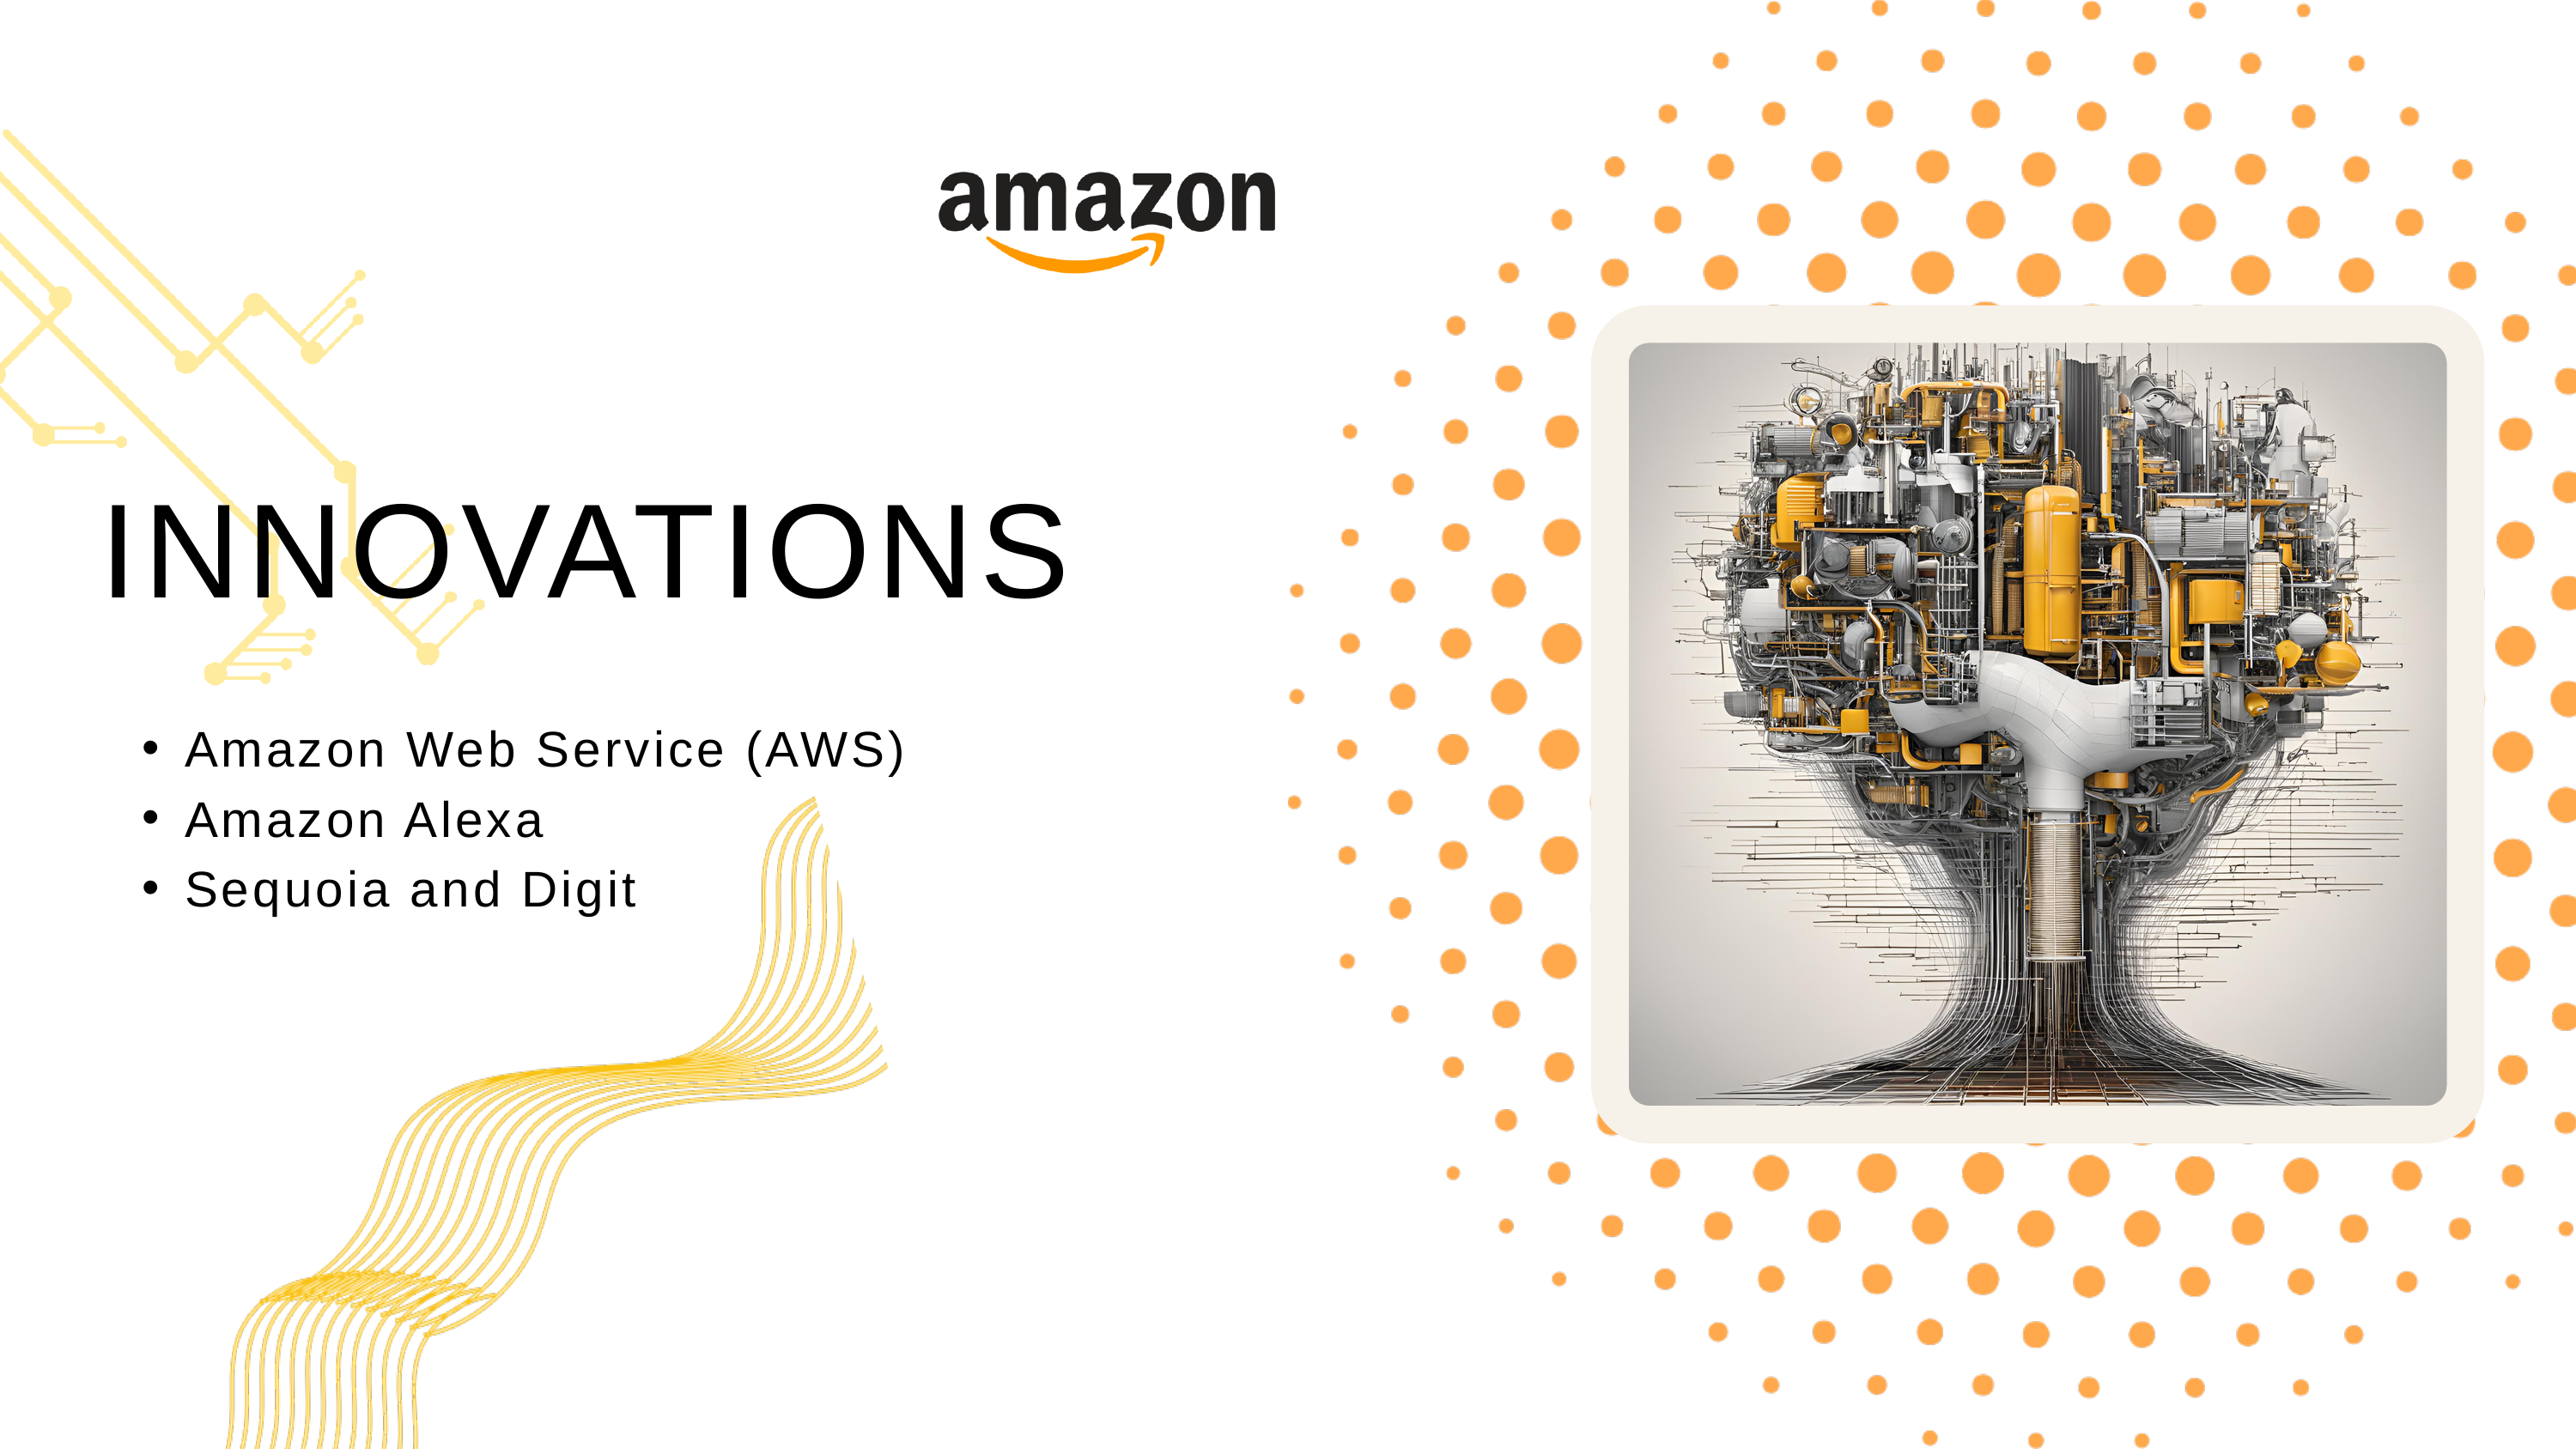

INNOVATIONS
Amazon Web Service (AWS)
Amazon Alexa
Sequoia and Digit